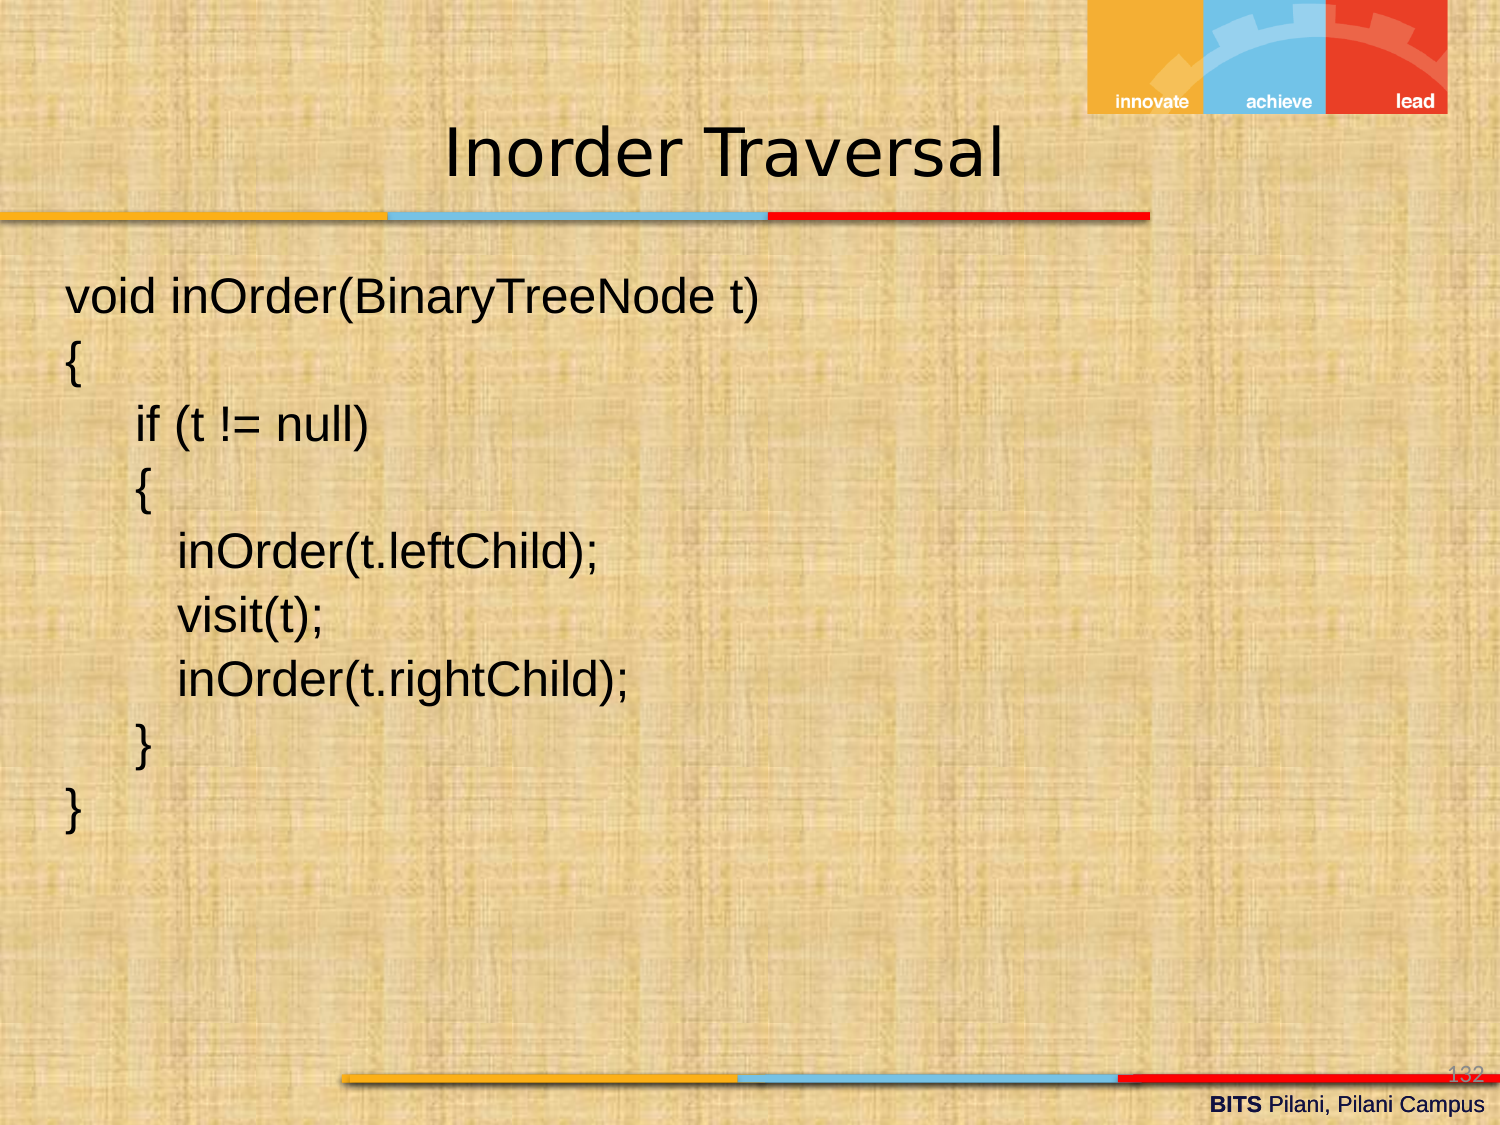

Inorder Traversal
void inOrder(BinaryTreeNode t)
{
     if (t != null)
     {
        inOrder(t.leftChild);
        visit(t);
        inOrder(t.rightChild);
     }
}

132